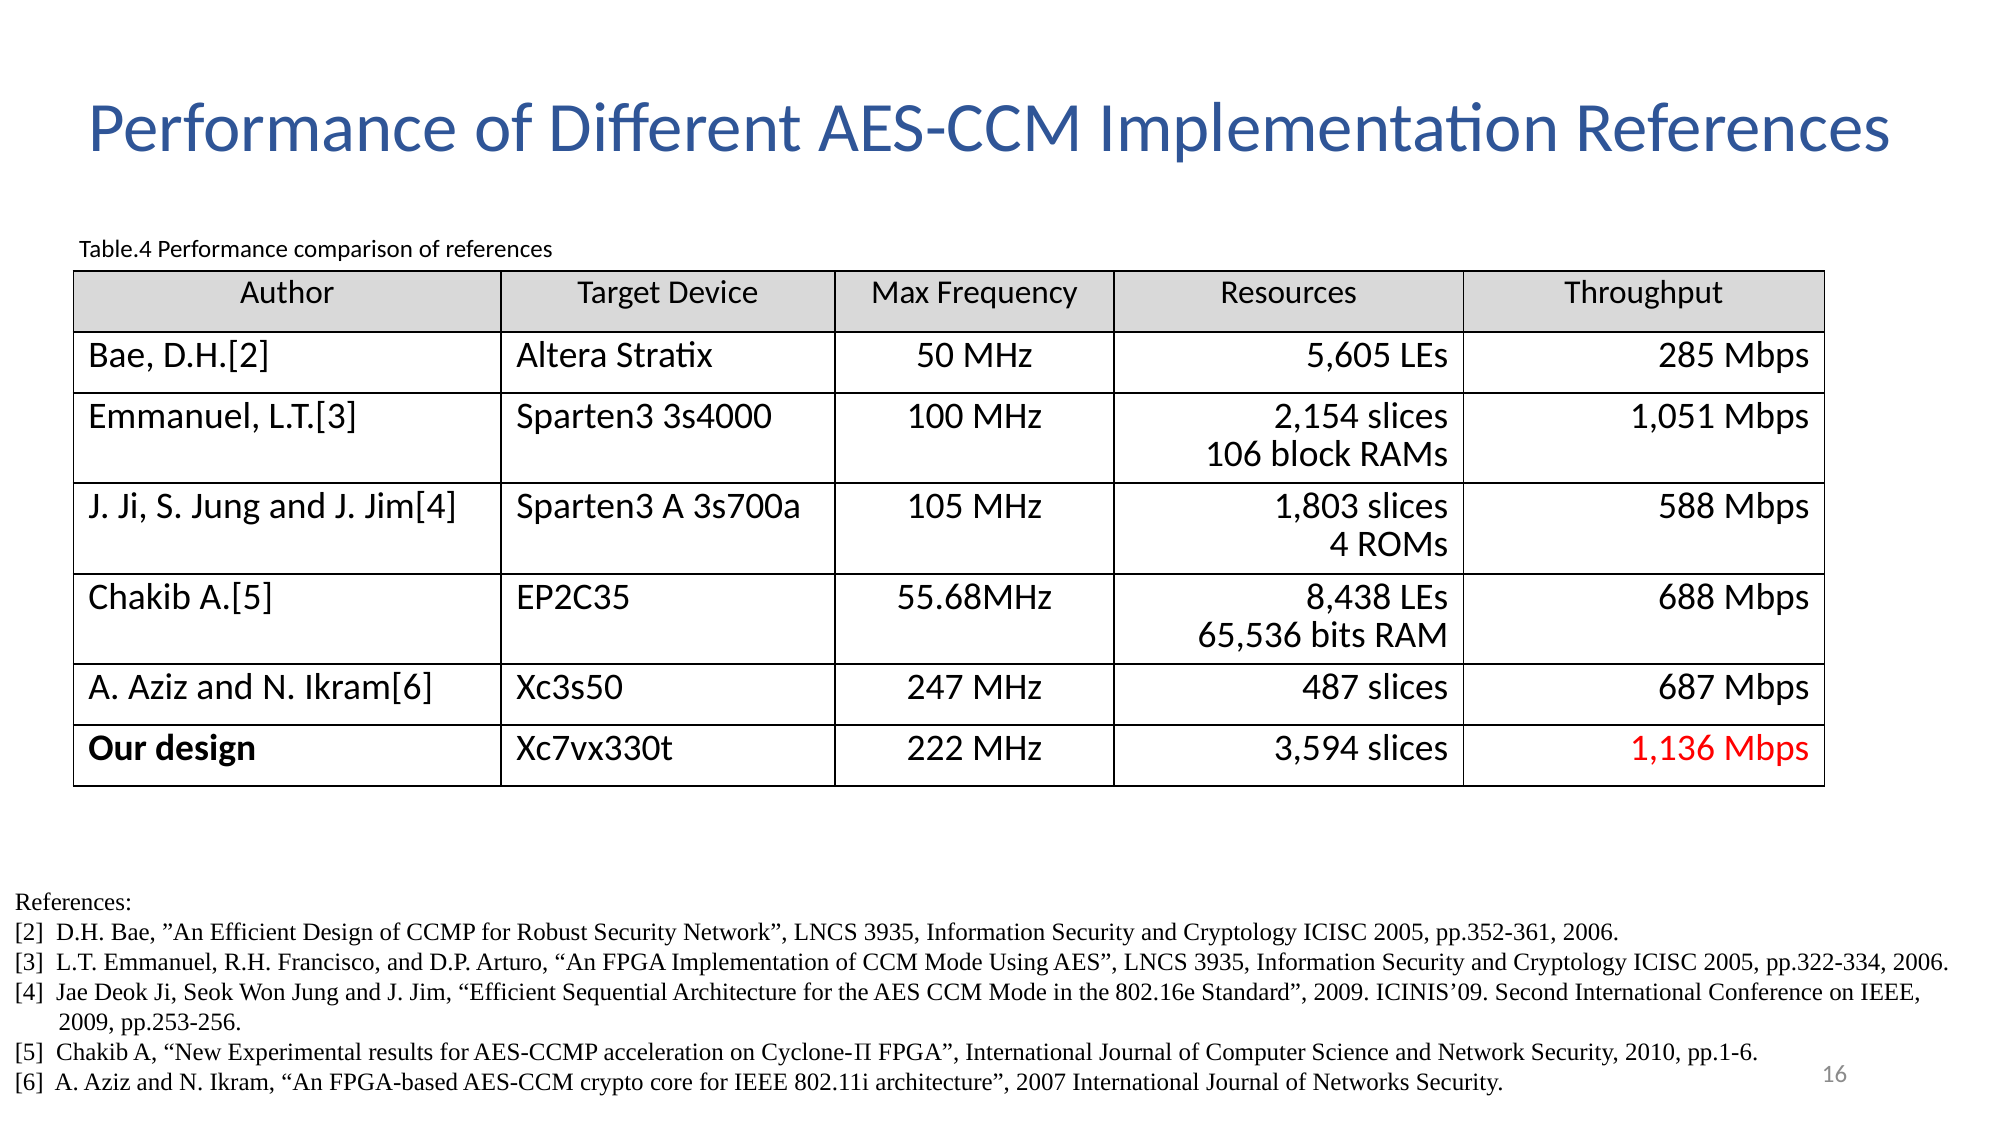

# Performance of Different AES-CCM Implementation References
Table.4 Performance comparison of references
| Author | Target Device | Max Frequency | Resources | Throughput |
| --- | --- | --- | --- | --- |
| Bae, D.H.[2] | Altera Stratix | 50 MHz | 5,605 LEs | 285 Mbps |
| Emmanuel, L.T.[3] | Sparten3 3s4000 | 100 MHz | 2,154 slices 106 block RAMs | 1,051 Mbps |
| J. Ji, S. Jung and J. Jim[4] | Sparten3 A 3s700a | 105 MHz | 1,803 slices 4 ROMs | 588 Mbps |
| Chakib A.[5] | EP2C35 | 55.68MHz | 8,438 LEs 65,536 bits RAM | 688 Mbps |
| A. Aziz and N. Ikram[6] | Xc3s50 | 247 MHz | 487 slices | 687 Mbps |
| Our design | Xc7vx330t | 222 MHz | 3,594 slices | 1,136 Mbps |
References:
[2]  D.H. Bae, ”An Efficient Design of CCMP for Robust Security Network”, LNCS 3935, Information Security and Cryptology ICISC 2005, pp.352-361, 2006.
[3]  L.T. Emmanuel, R.H. Francisco, and D.P. Arturo, “An FPGA Implementation of CCM Mode Using AES”, LNCS 3935, Information Security and Cryptology ICISC 2005, pp.322-334, 2006.
[4]  Jae Deok Ji, Seok Won Jung and J. Jim, “Efficient Sequential Architecture for the AES CCM Mode in the 802.16e Standard”, 2009. ICINIS’09. Second International Conference on IEEE,
       2009, pp.253-256.
[5]  Chakib A, “New Experimental results for AES-CCMP acceleration on Cyclone-П FPGA”, International Journal of Computer Science and Network Security, 2010, pp.1-6.
[6]  A. Aziz and N. Ikram, “An FPGA-based AES-CCM crypto core for IEEE 802.11i architecture”, 2007 International Journal of Networks Security.

16